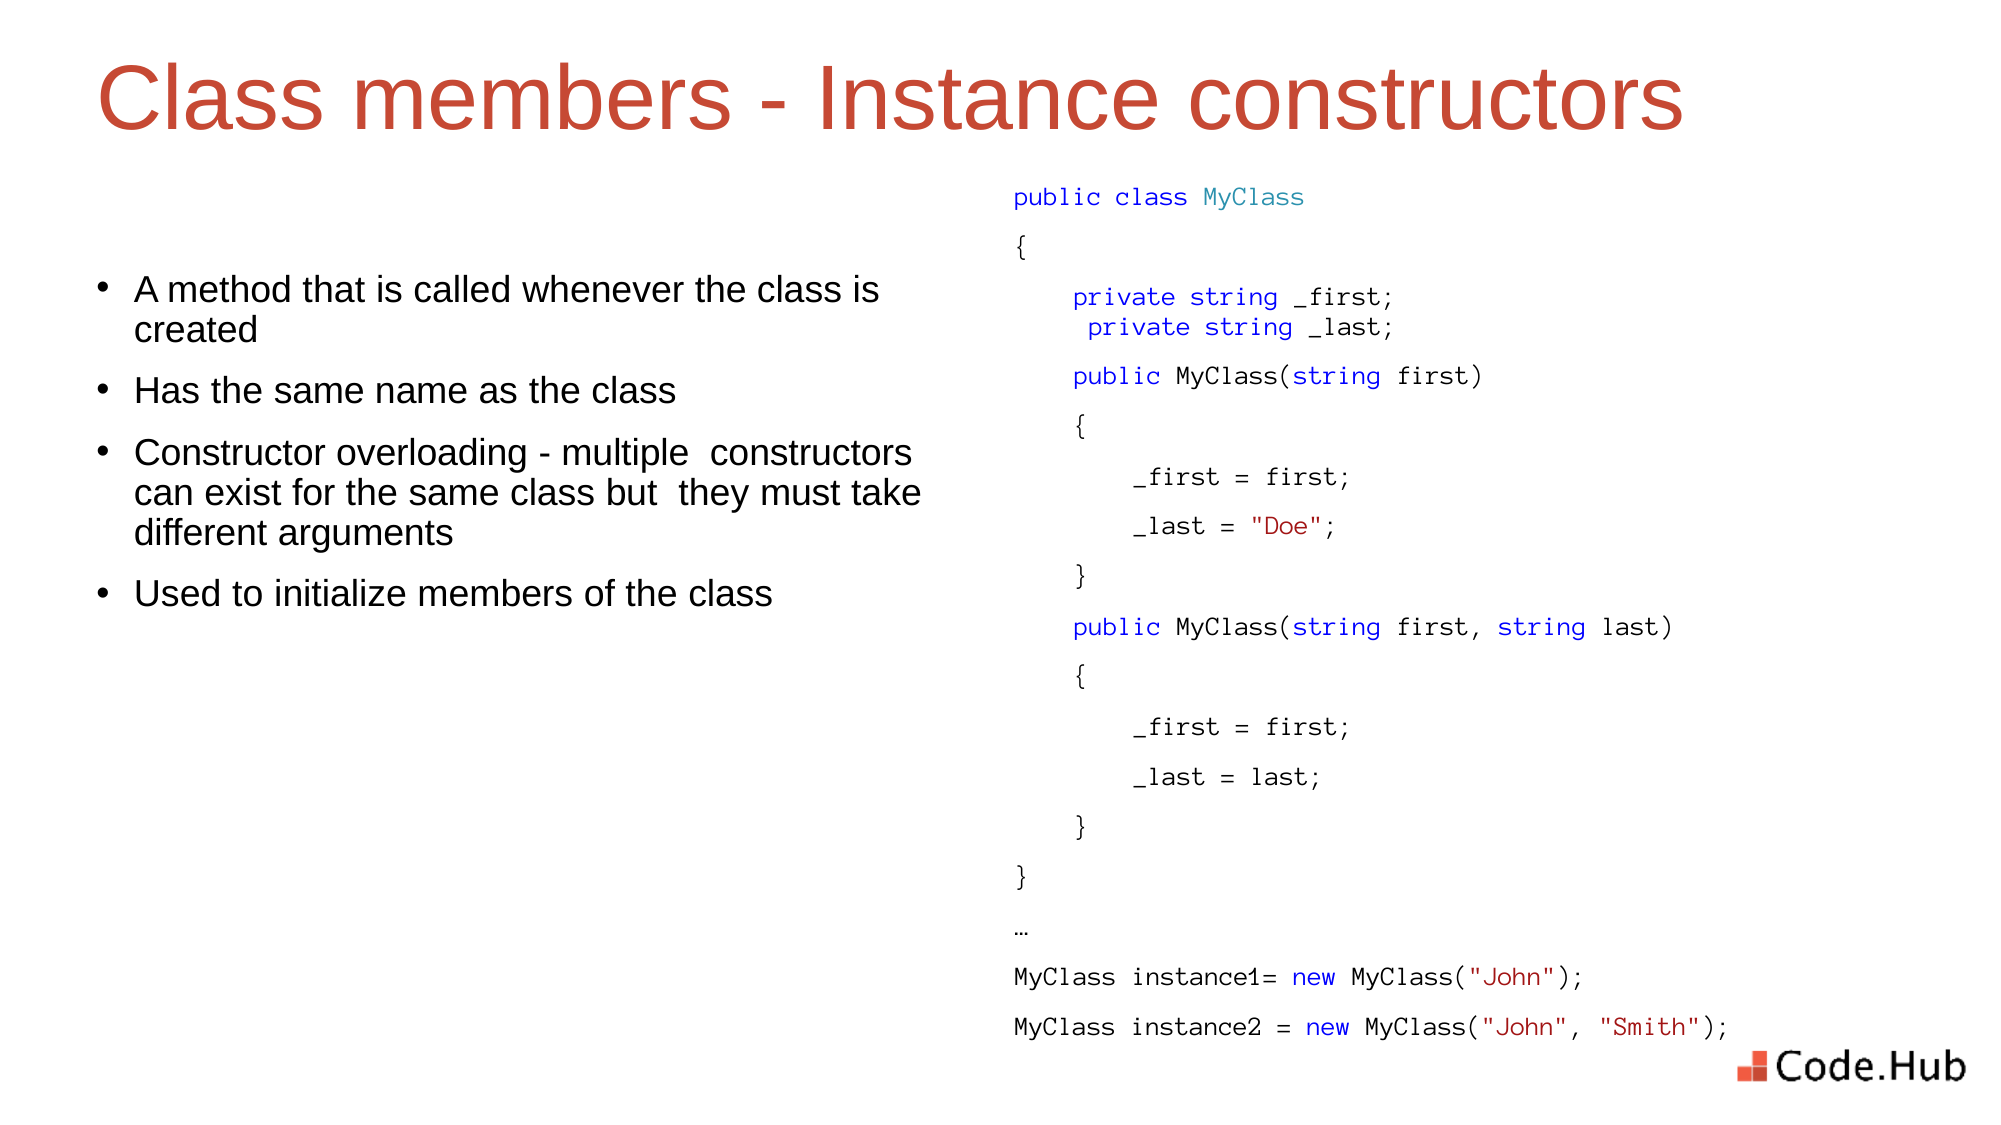

# Class members - Instance constructors
public class MyClass
{
A method that is called whenever the class is  created
Has the same name as the class
Constructor overloading - multiple  constructors can exist for the same class but  they must take different arguments
Used to initialize members of the class
private string _first;  private string _last;
public MyClass(string first)
{
_first = first;
_last = "Doe";
}
public MyClass(string first, string last)
{
_first = first;
_last = last;
}
}
…
MyClass instance1= new MyClass("John");
MyClass instance2 = new MyClass("John", "Smith");